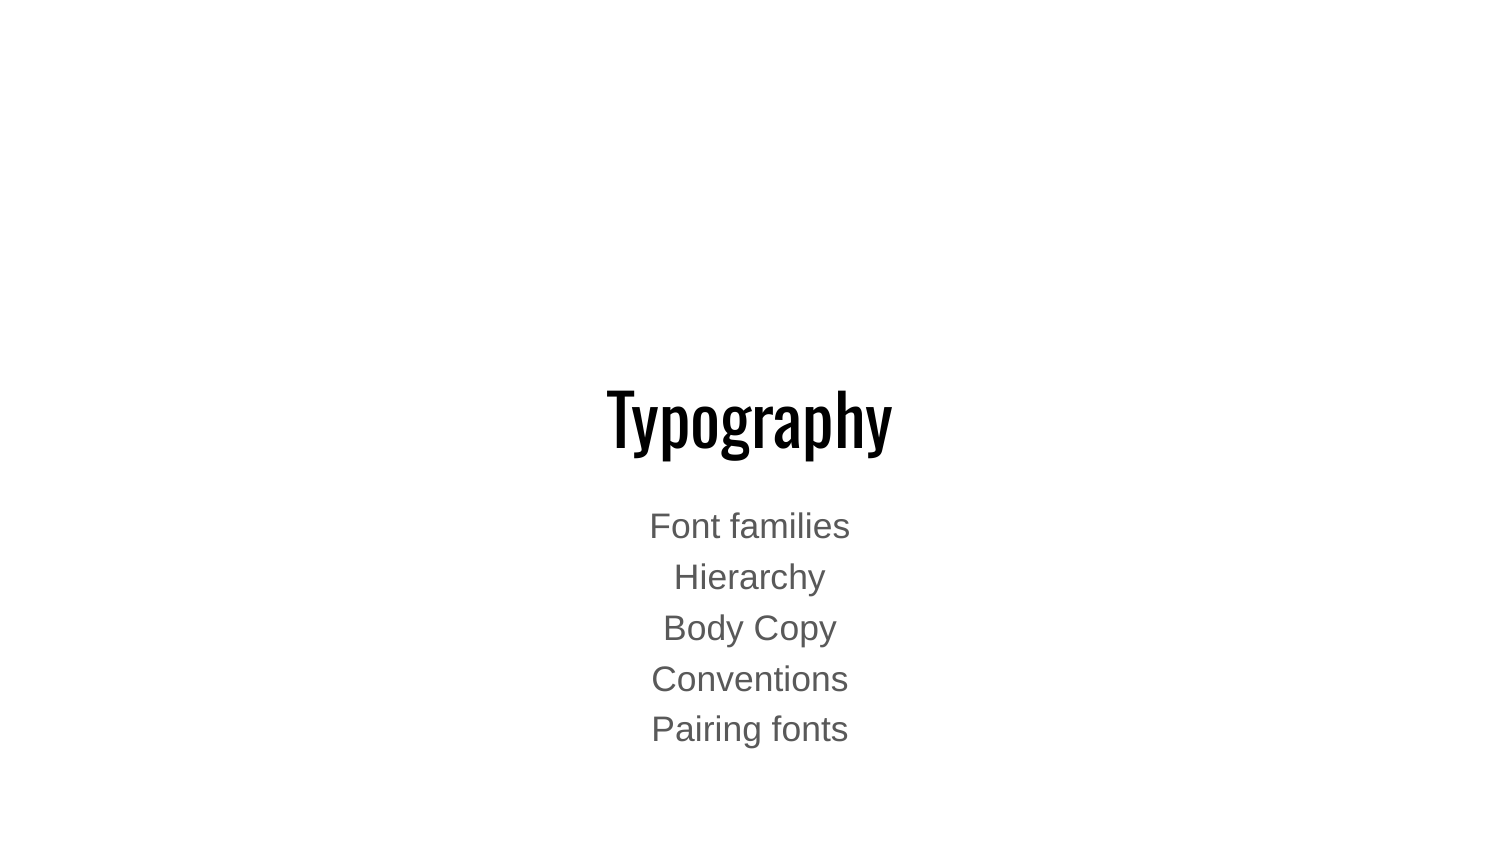

# Typography
Font families
Hierarchy
Body Copy
Conventions
Pairing fonts
49